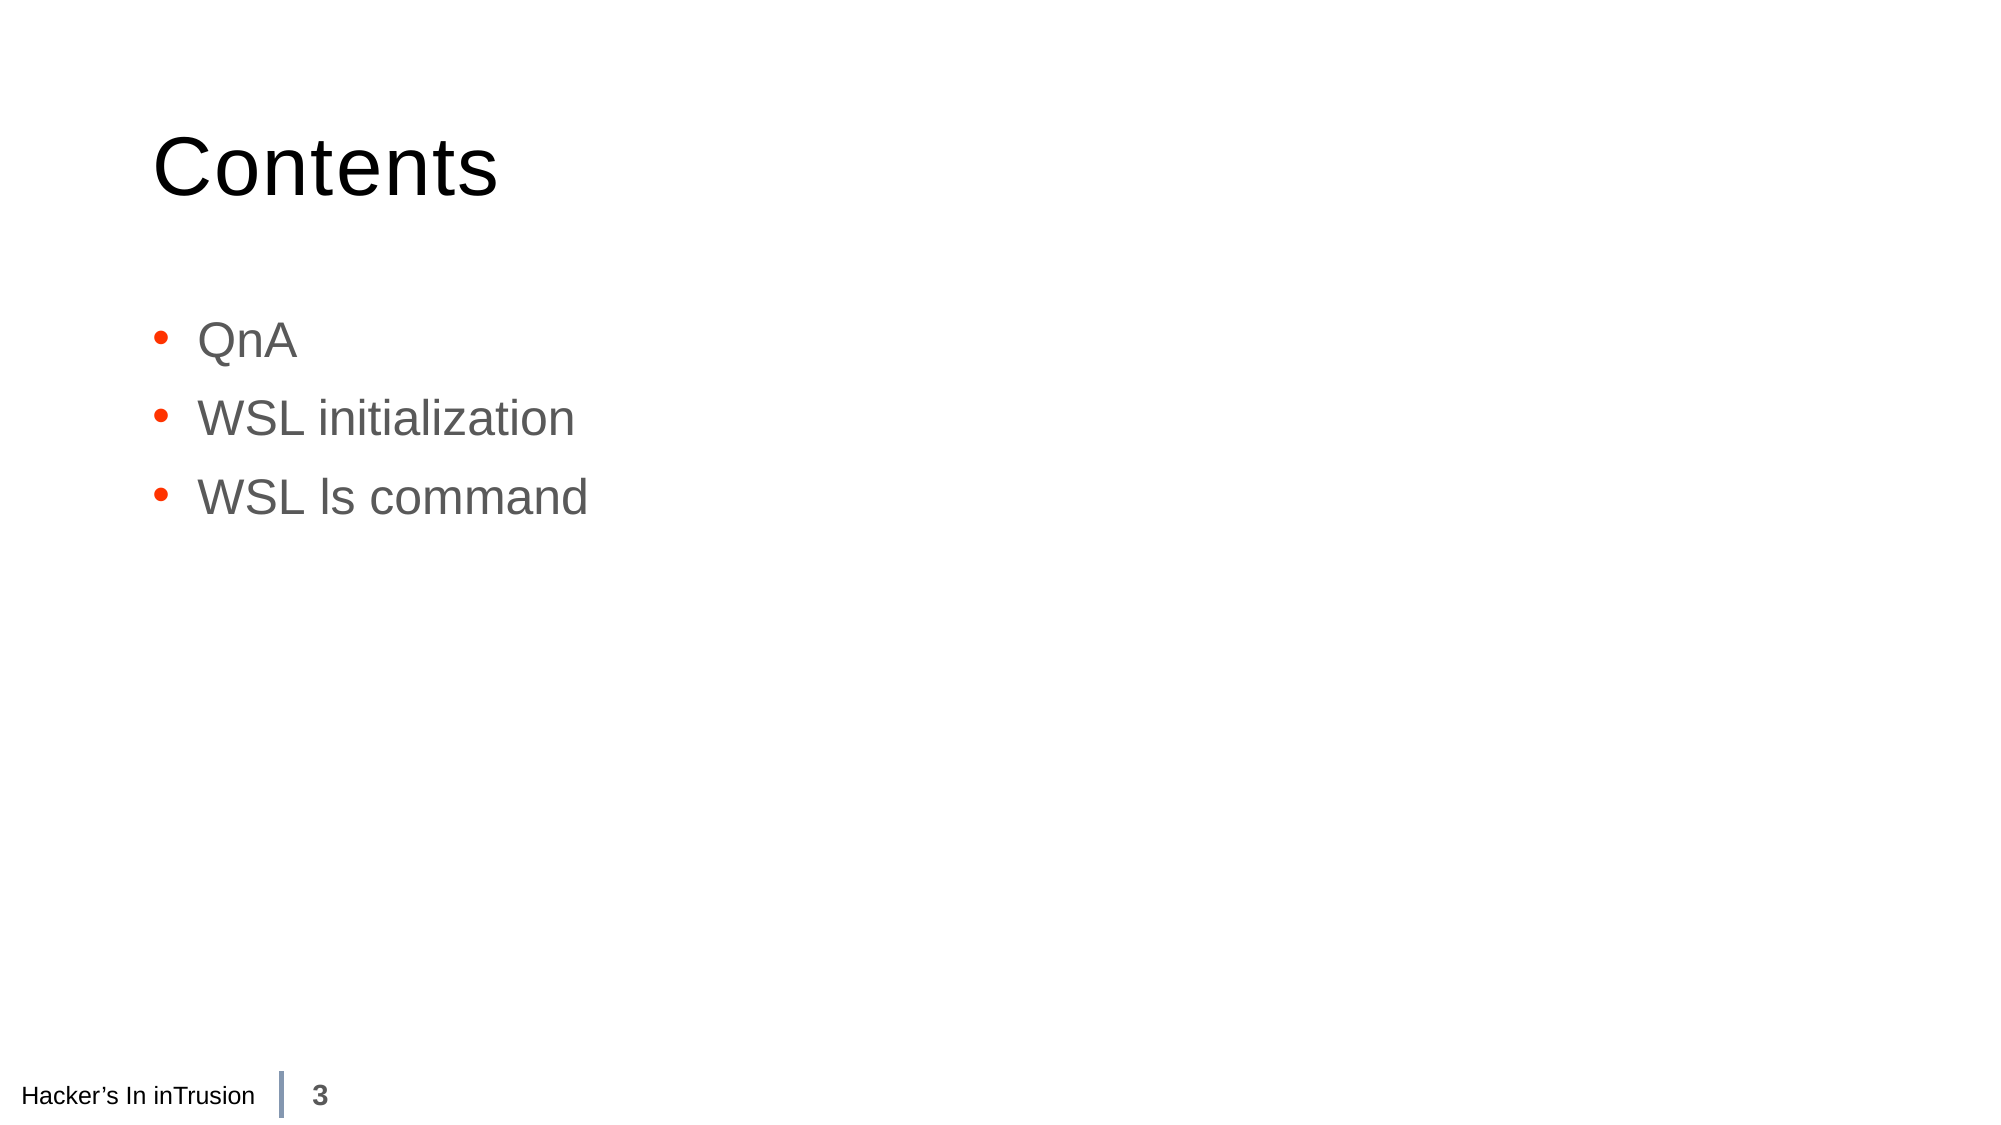

# Contents
QnA
WSL initialization
WSL ls command